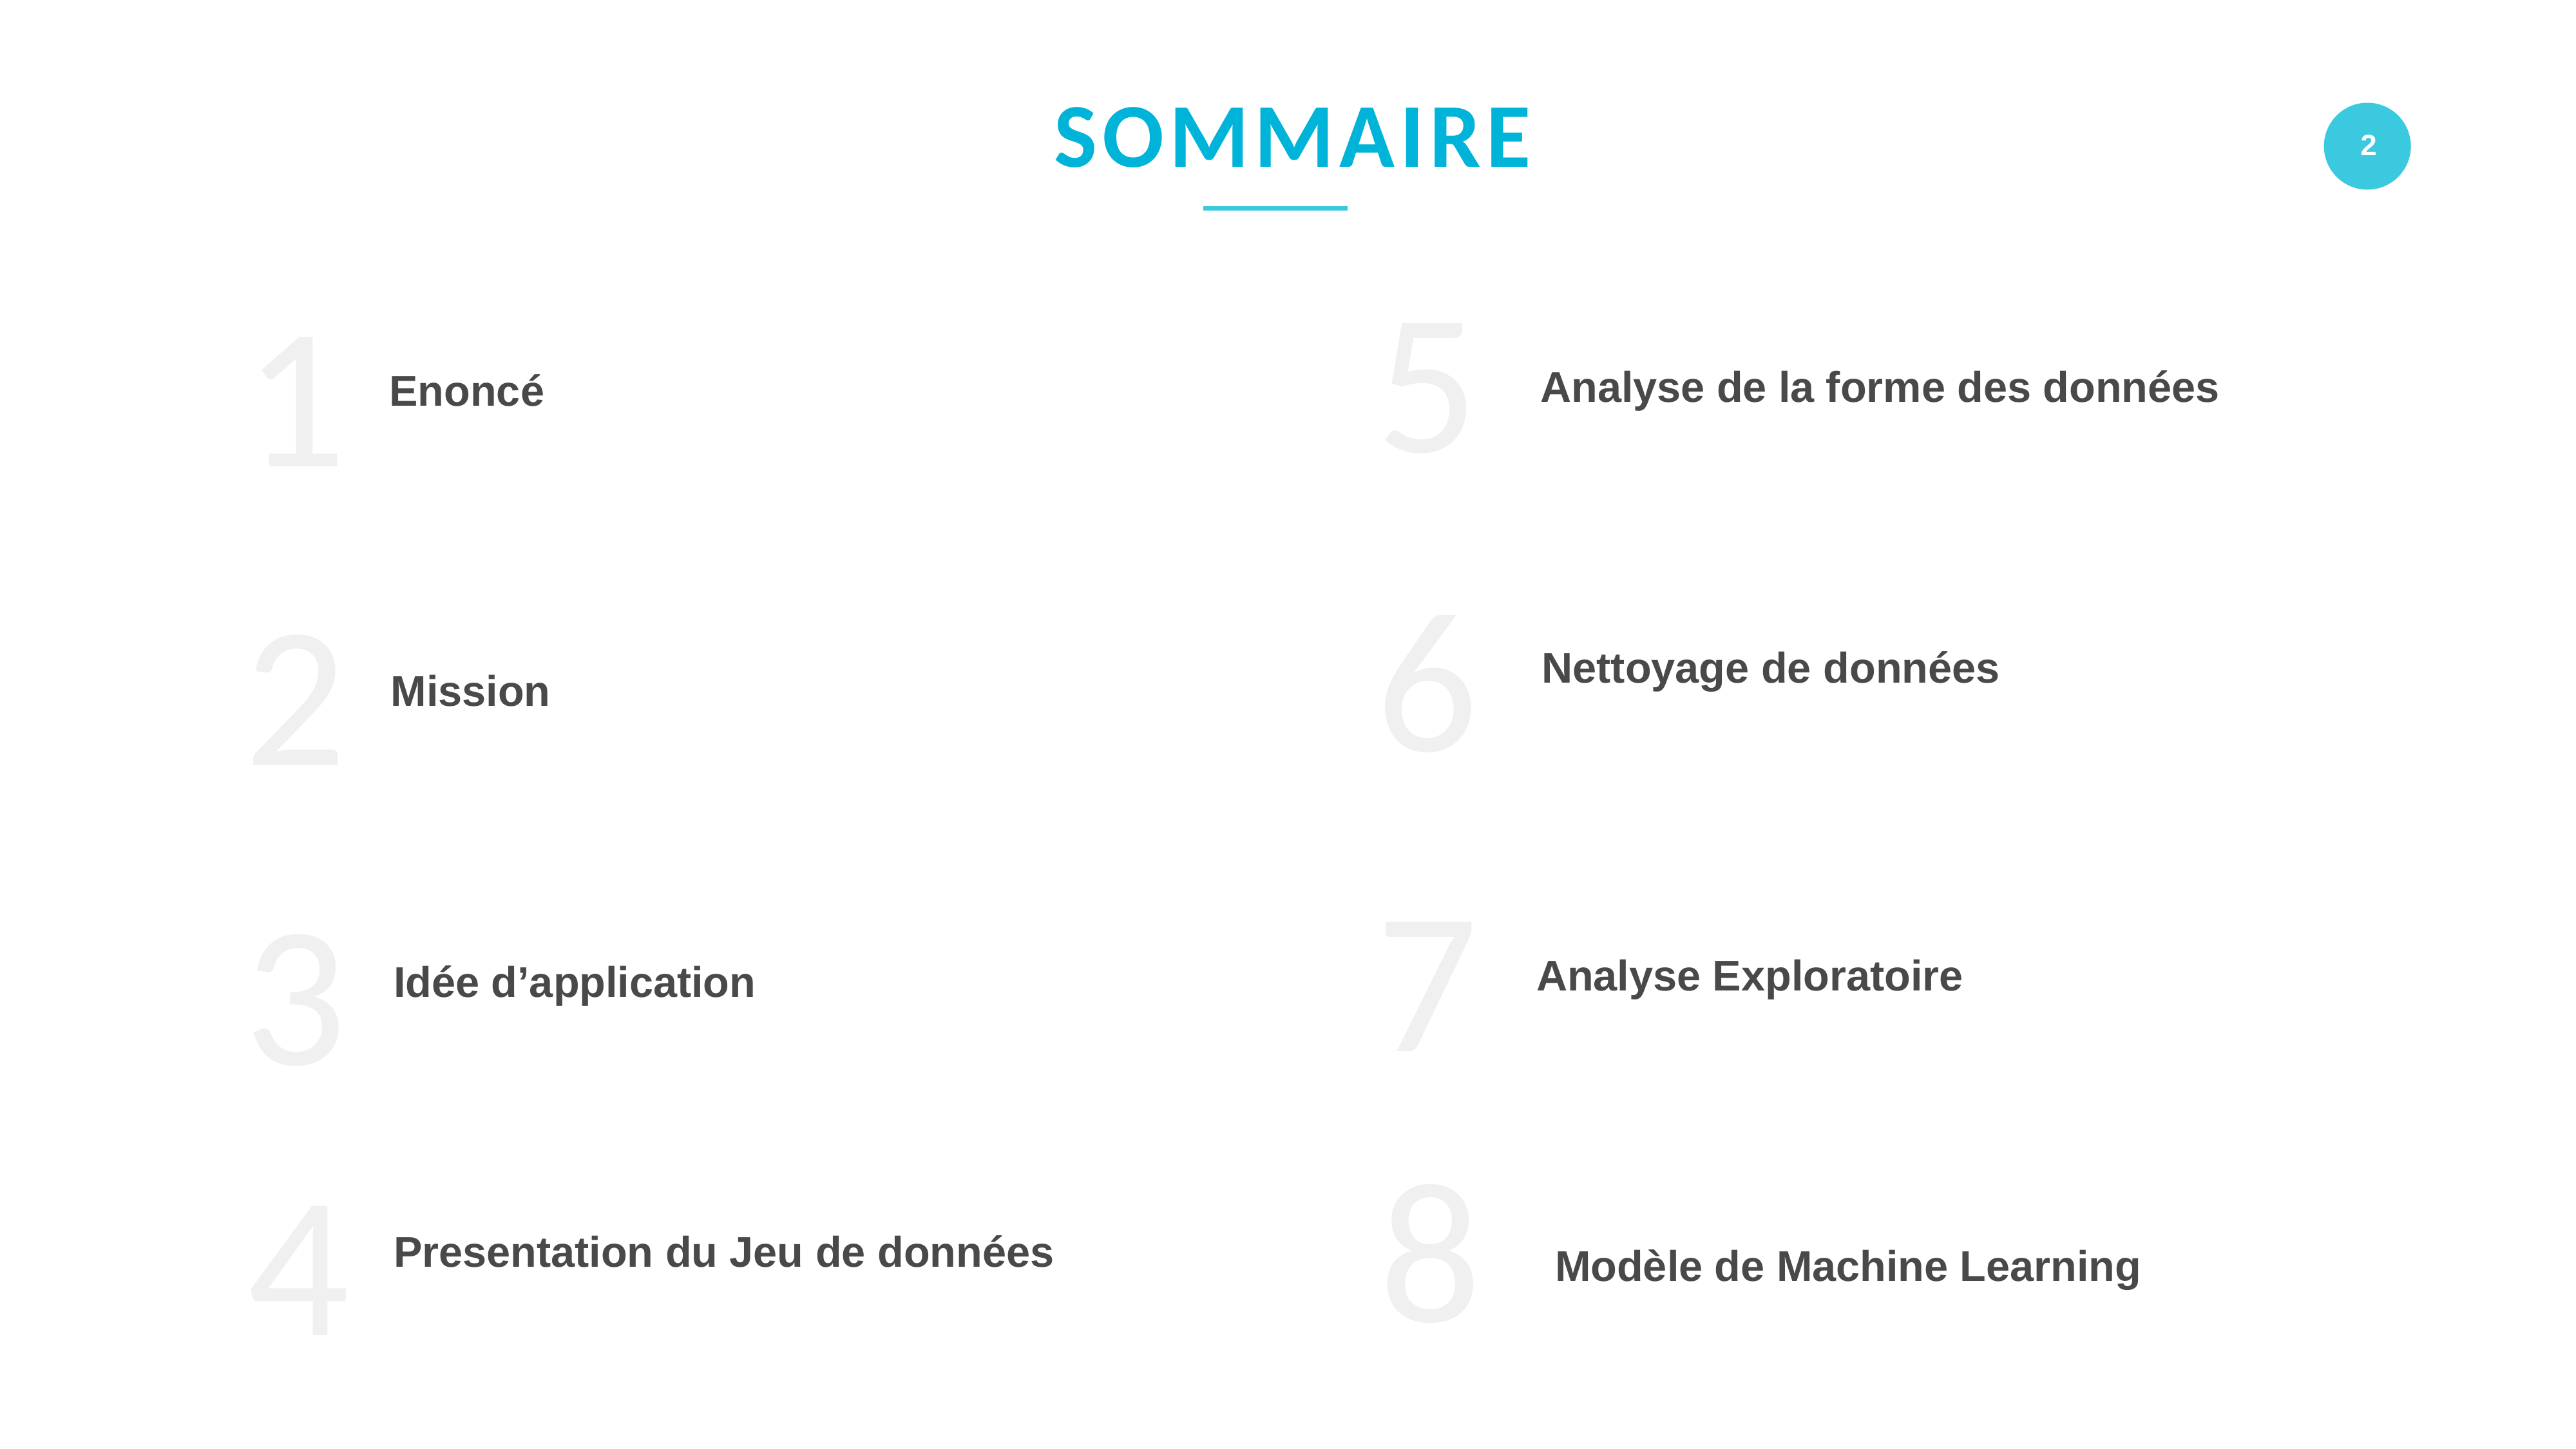

SOMMAIRE
5
1
Analyse de la forme des données
Enoncé
6
2
Nettoyage de données
Mission
7
3
Analyse Exploratoire
Idée d’application
8
4
Presentation du Jeu de données
Modèle de Machine Learning